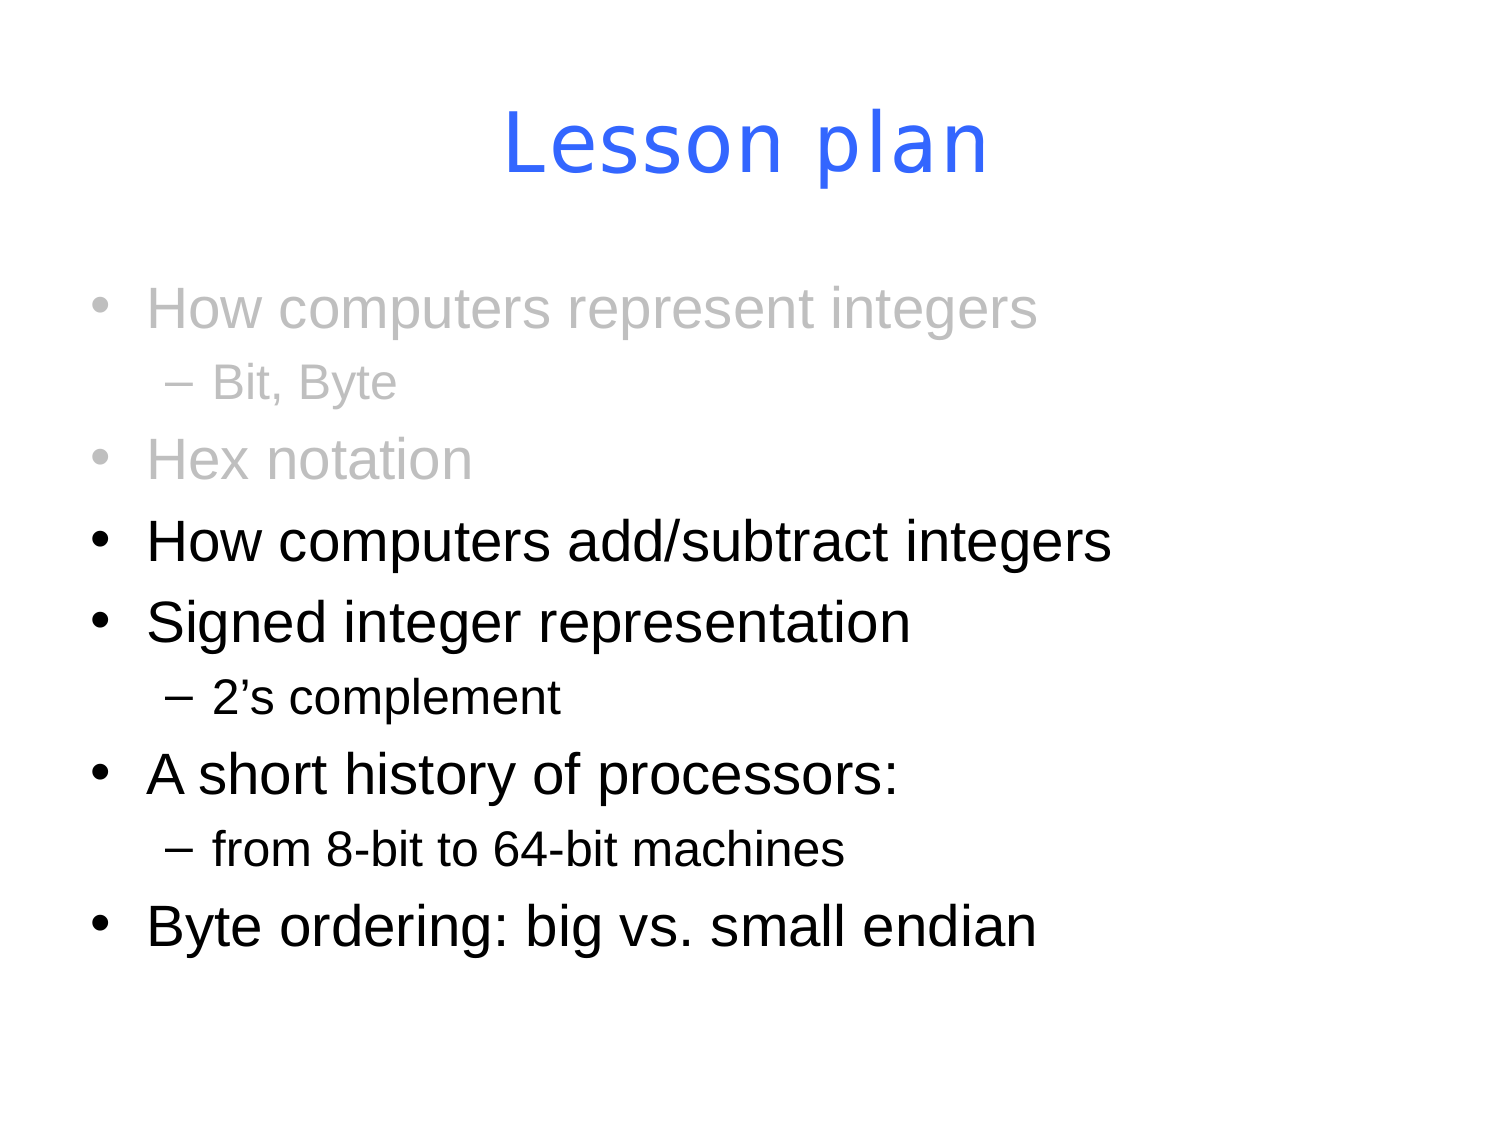

# Lesson plan
How computers represent integers
Bit, Byte
Hex notation
How computers add/subtract integers
Signed integer representation
2’s complement
A short history of processors:
from 8-bit to 64-bit machines
Byte ordering: big vs. small endian